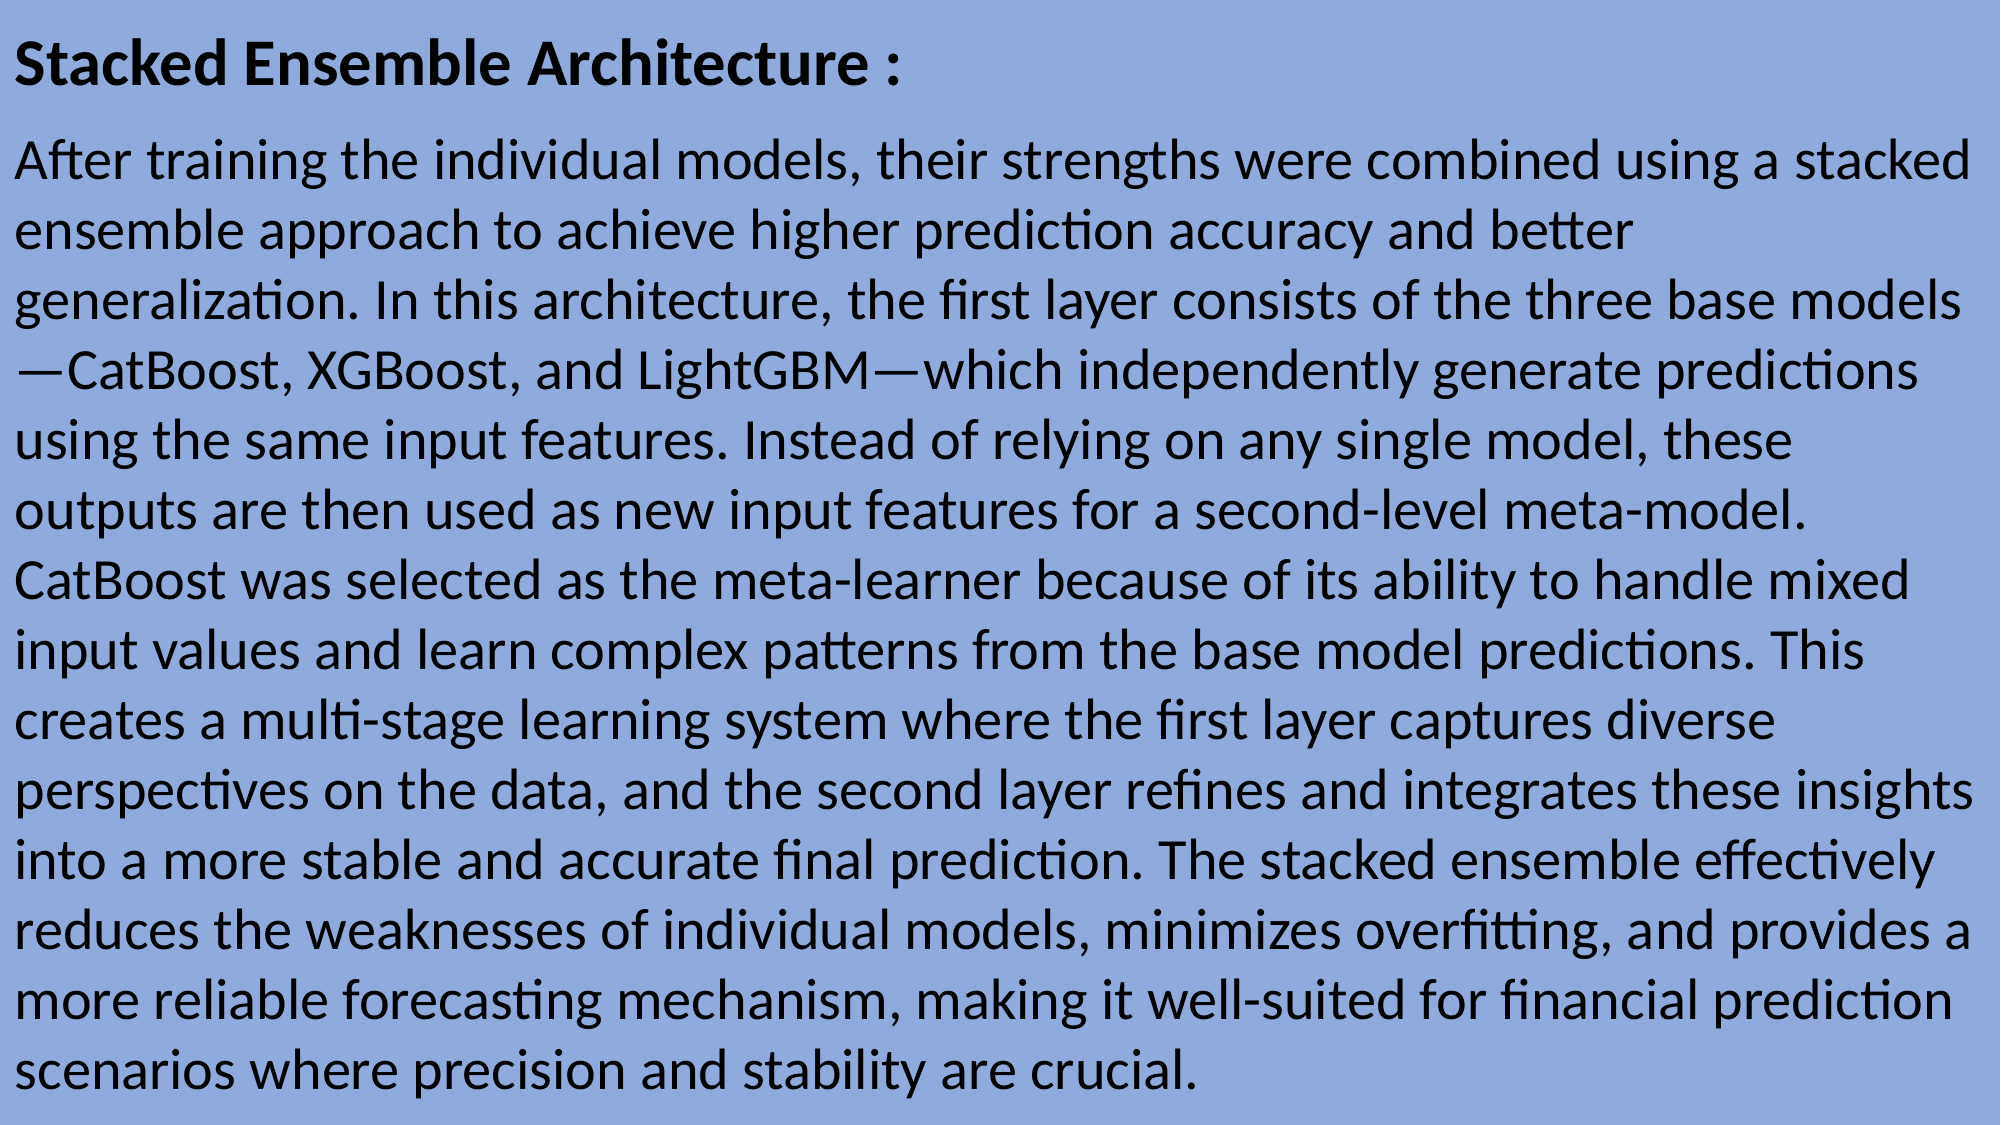

Stacked Ensemble Architecture :

After training the individual models, their strengths were combined using a stacked ensemble approach to achieve higher prediction accuracy and better generalization. In this architecture, the first layer consists of the three base models—CatBoost, XGBoost, and LightGBM—which independently generate predictions using the same input features. Instead of relying on any single model, these outputs are then used as new input features for a second-level meta-model. CatBoost was selected as the meta-learner because of its ability to handle mixed input values and learn complex patterns from the base model predictions. This creates a multi-stage learning system where the first layer captures diverse perspectives on the data, and the second layer refines and integrates these insights into a more stable and accurate final prediction. The stacked ensemble effectively reduces the weaknesses of individual models, minimizes overfitting, and provides a more reliable forecasting mechanism, making it well-suited for financial prediction scenarios where precision and stability are crucial.